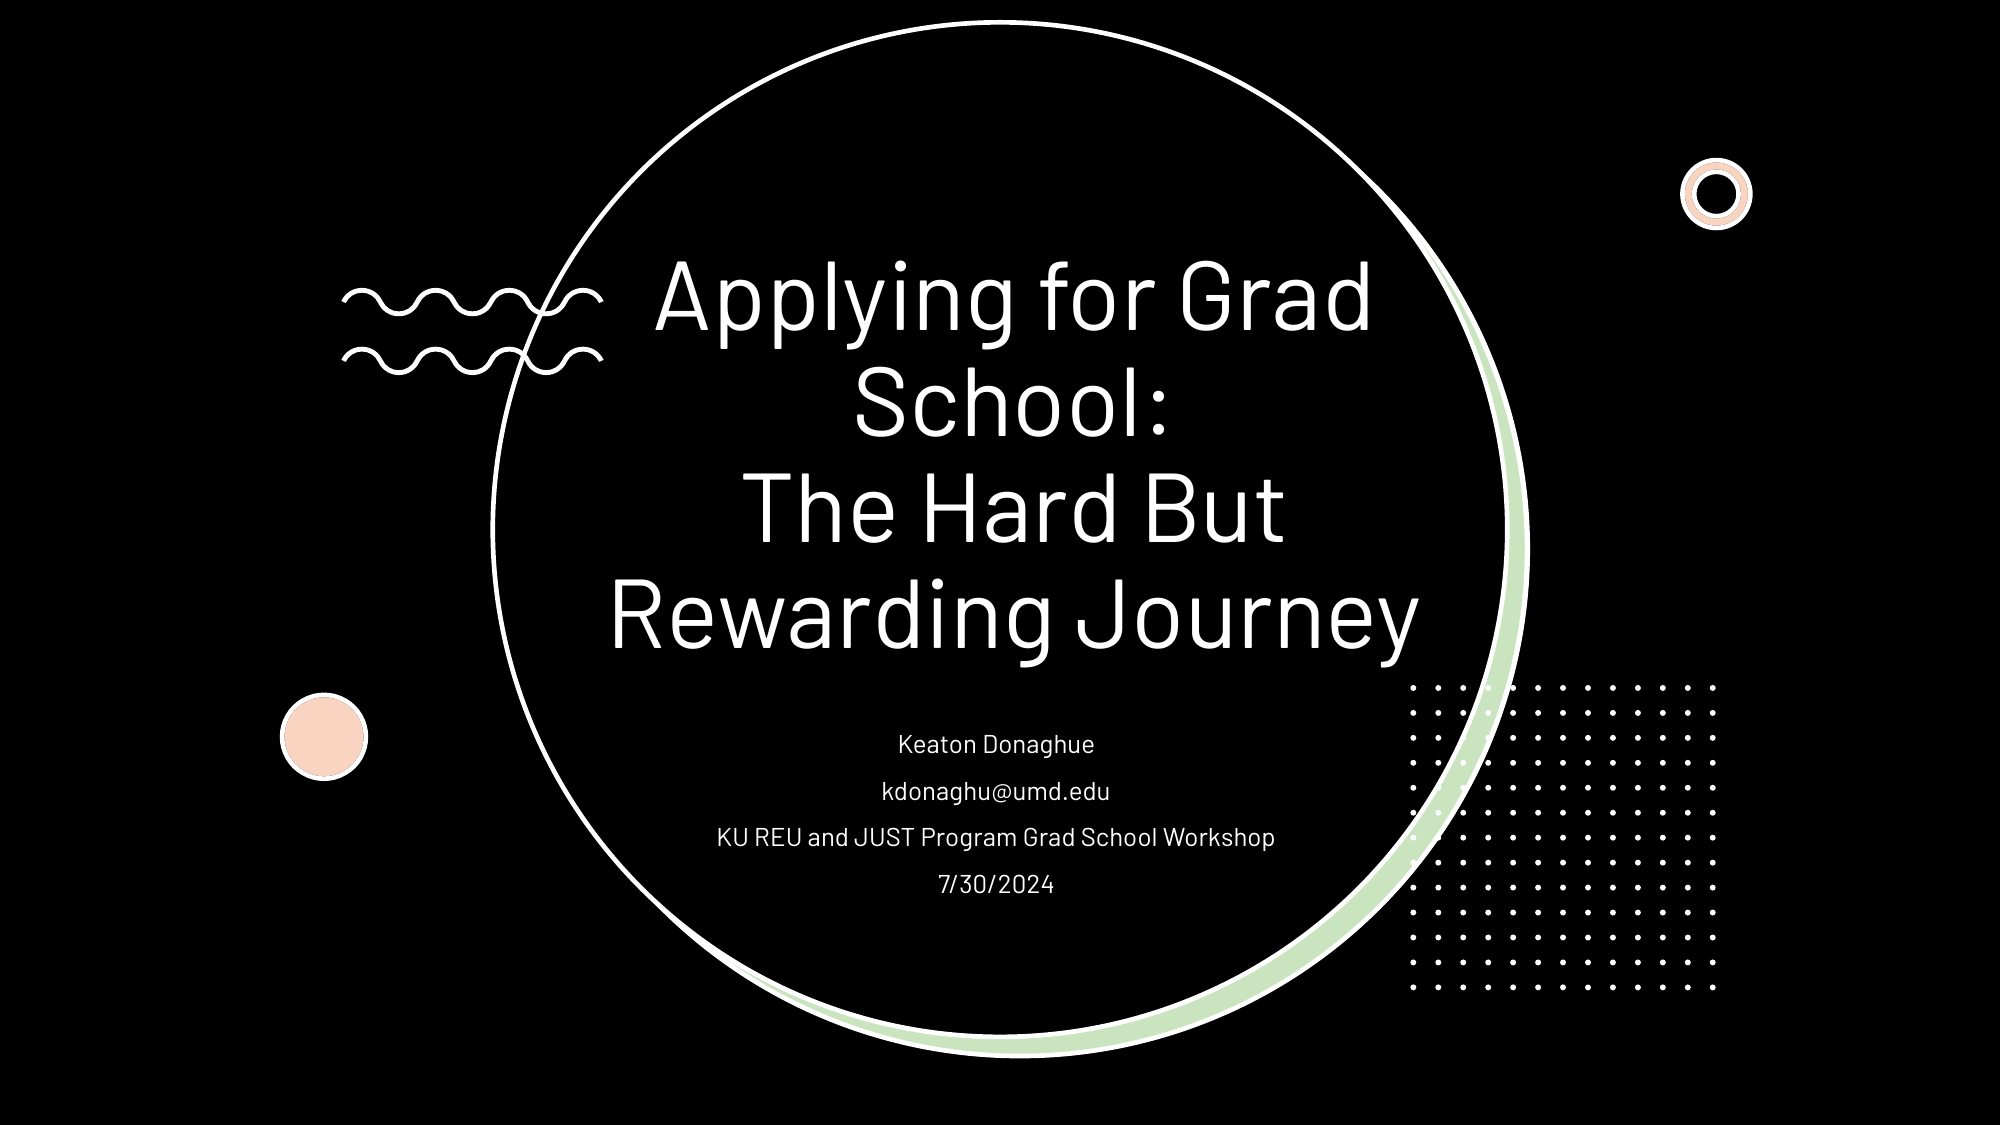

# Applying for Grad School: The Hard But Rewarding Journey

Keaton Donaghue
kdonaghu@umd.edu
KU REU and JUST Program Grad School Workshop
7/30/2024